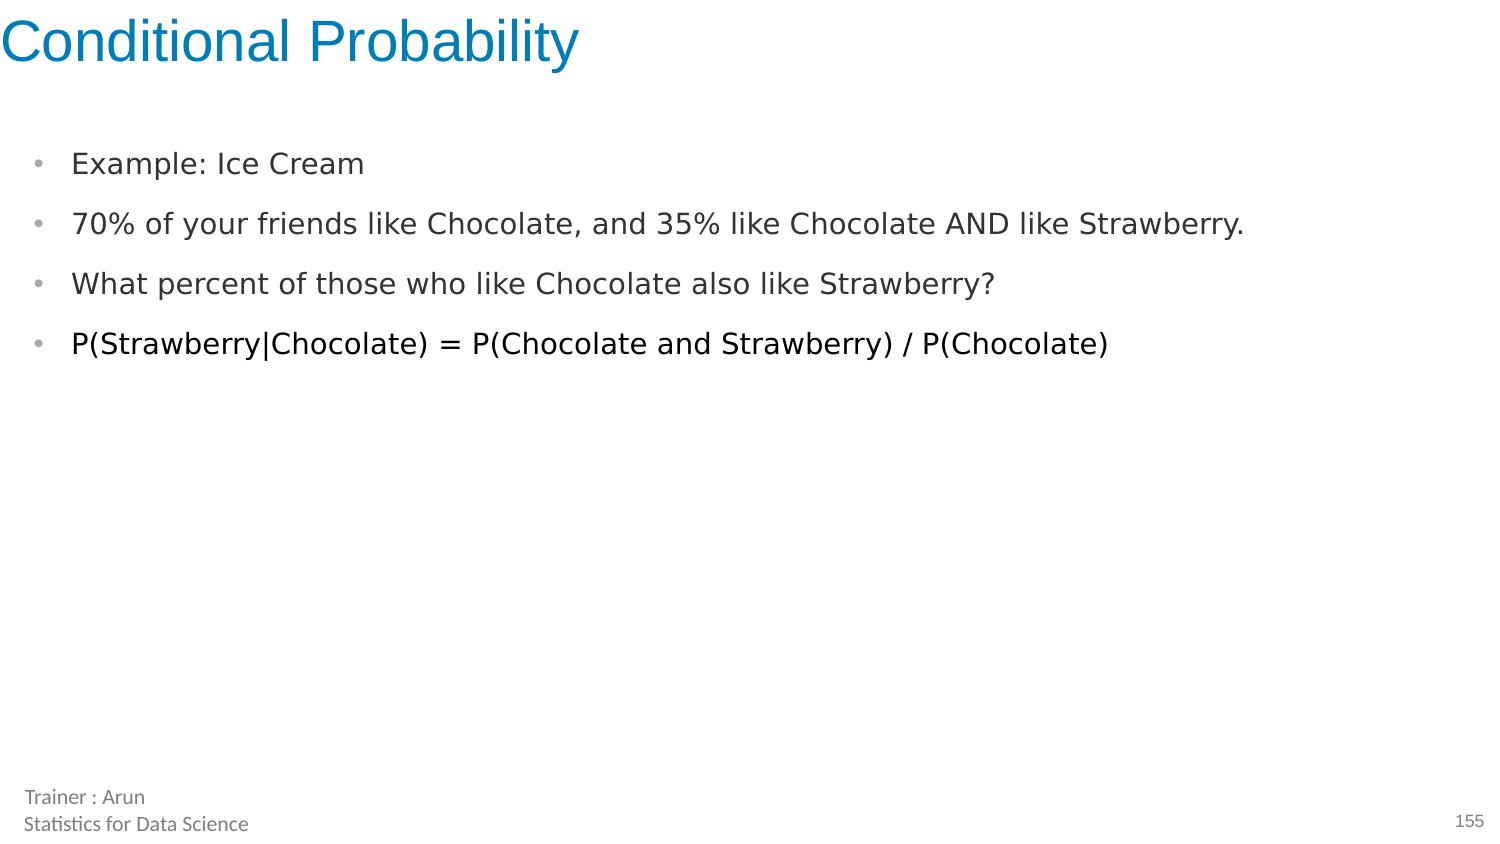

# Conditional Probability
Example: Ice Cream
70% of your friends like Chocolate, and 35% like Chocolate AND like Strawberry.
What percent of those who like Chocolate also like Strawberry?
P(Strawberry|Chocolate) = P(Chocolate and Strawberry) / P(Chocolate)